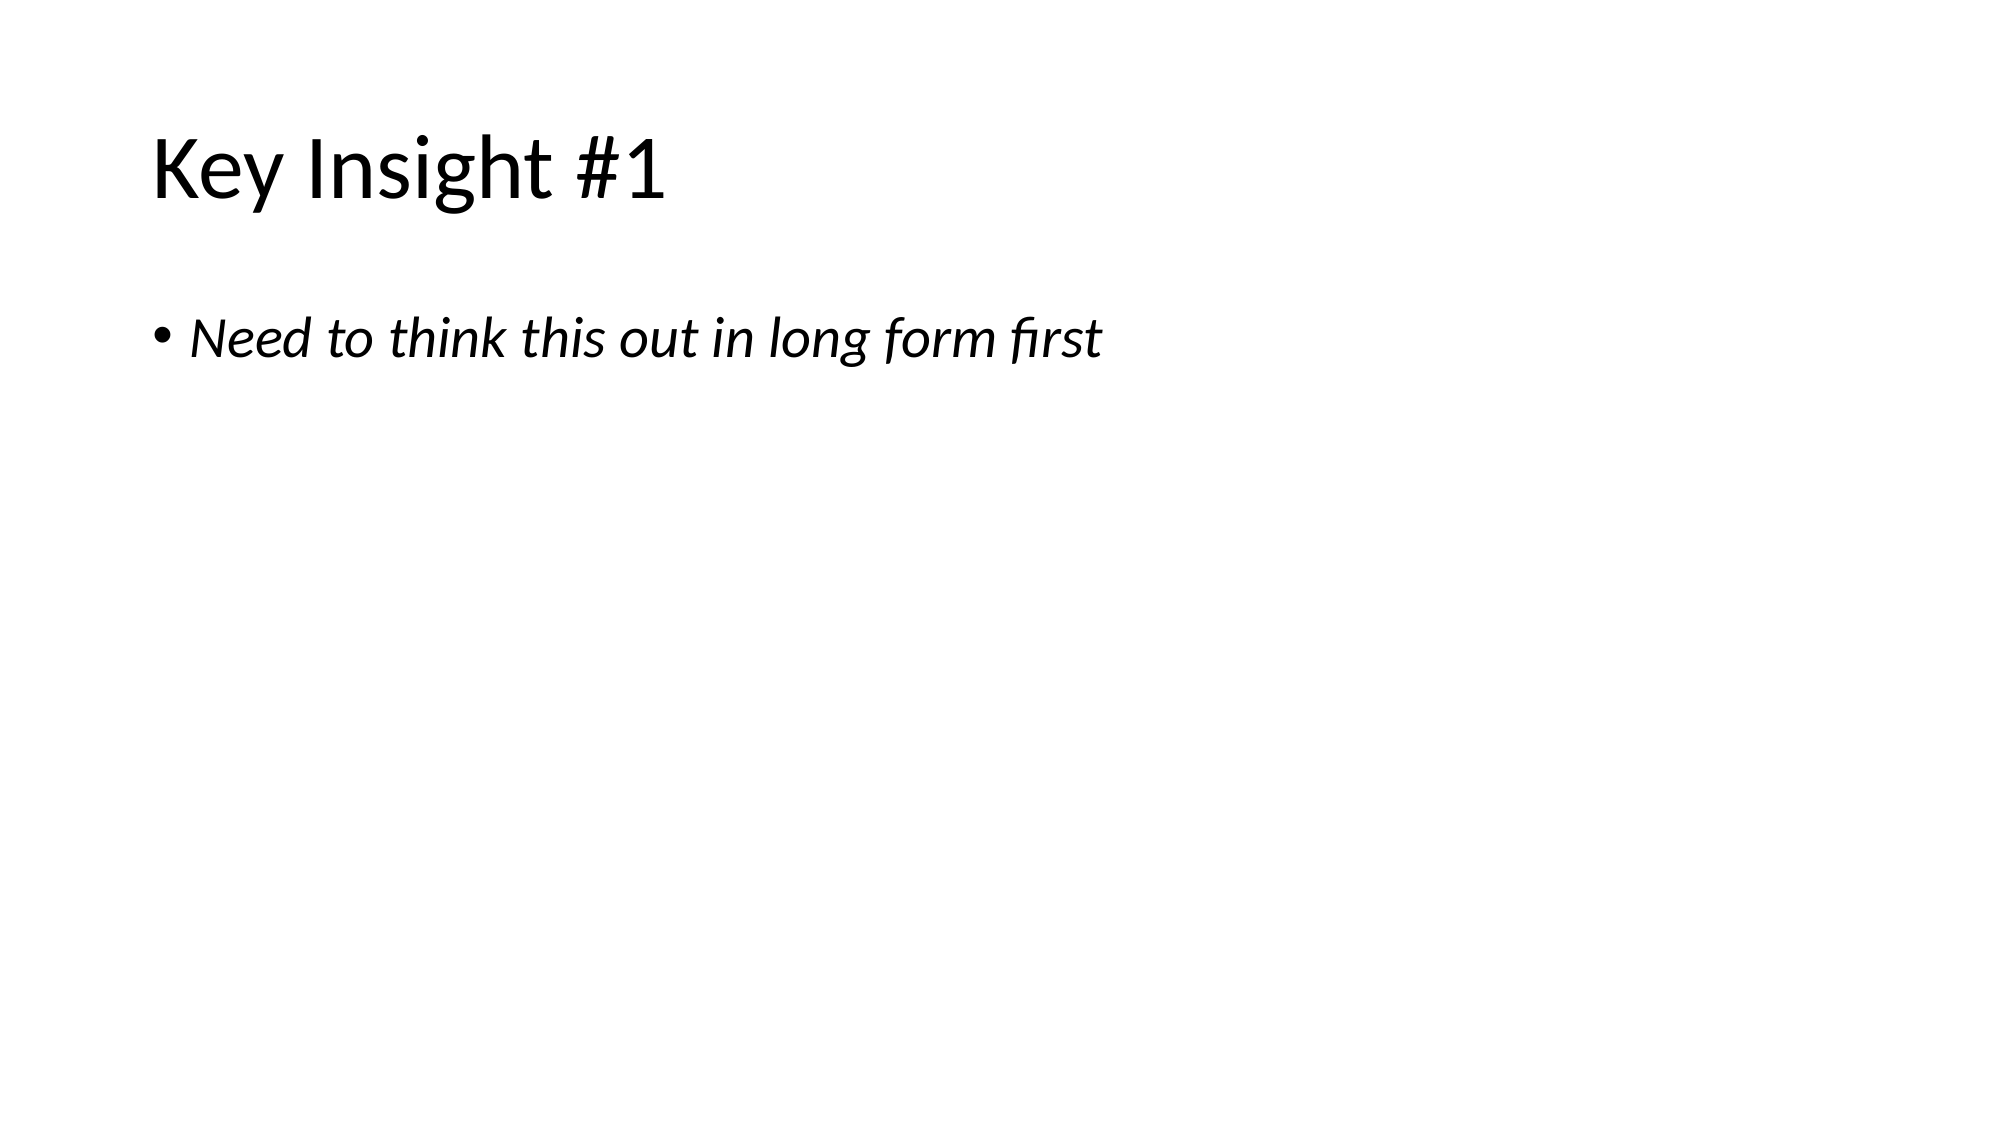

# Key Insight #1
Need to think this out in long form first